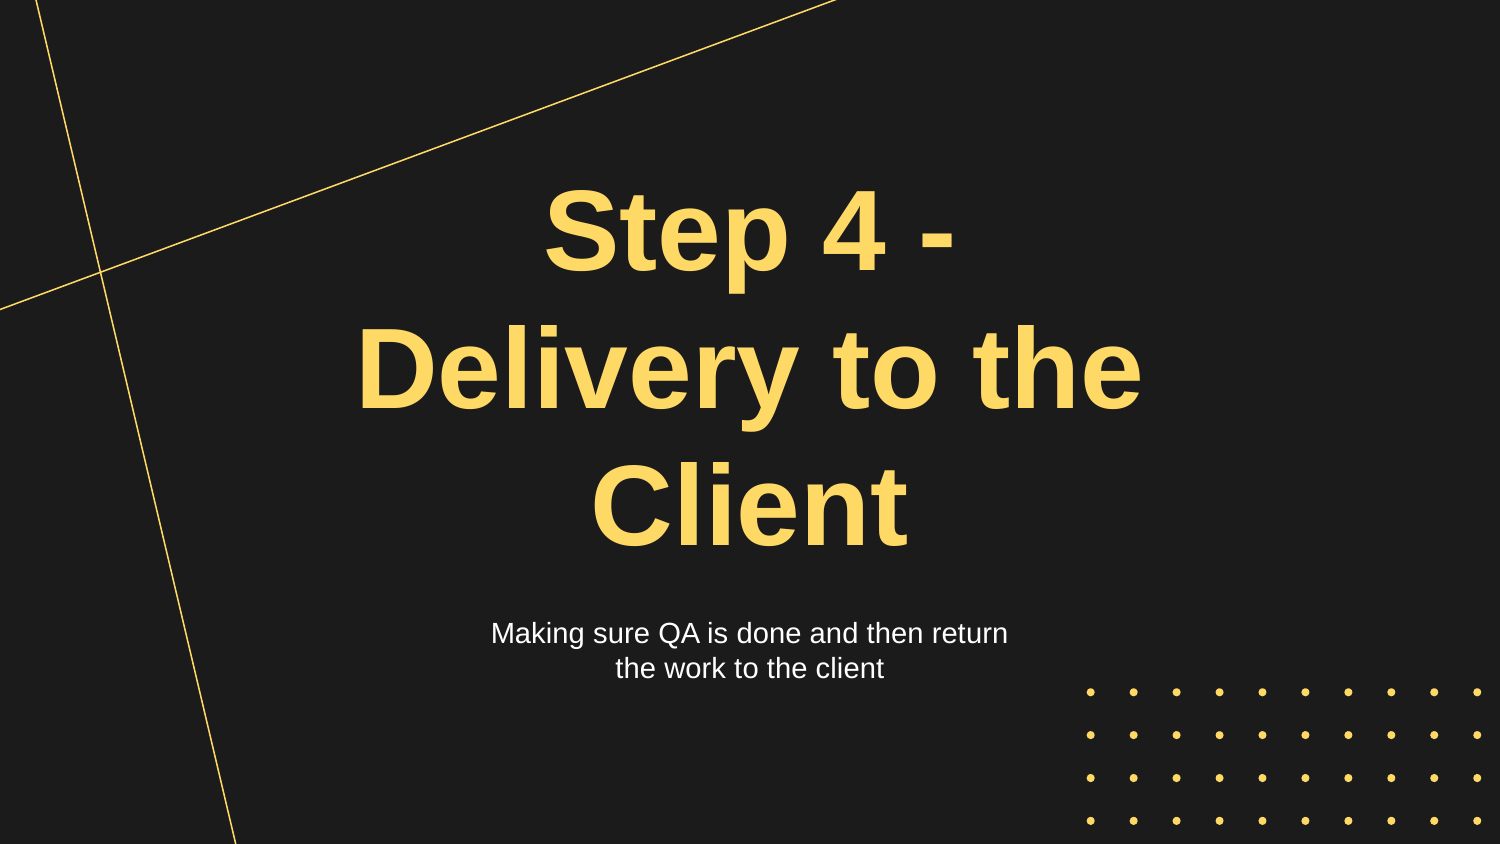

# Step 4 - Delivery to the Client
Making sure QA is done and then return the work to the client